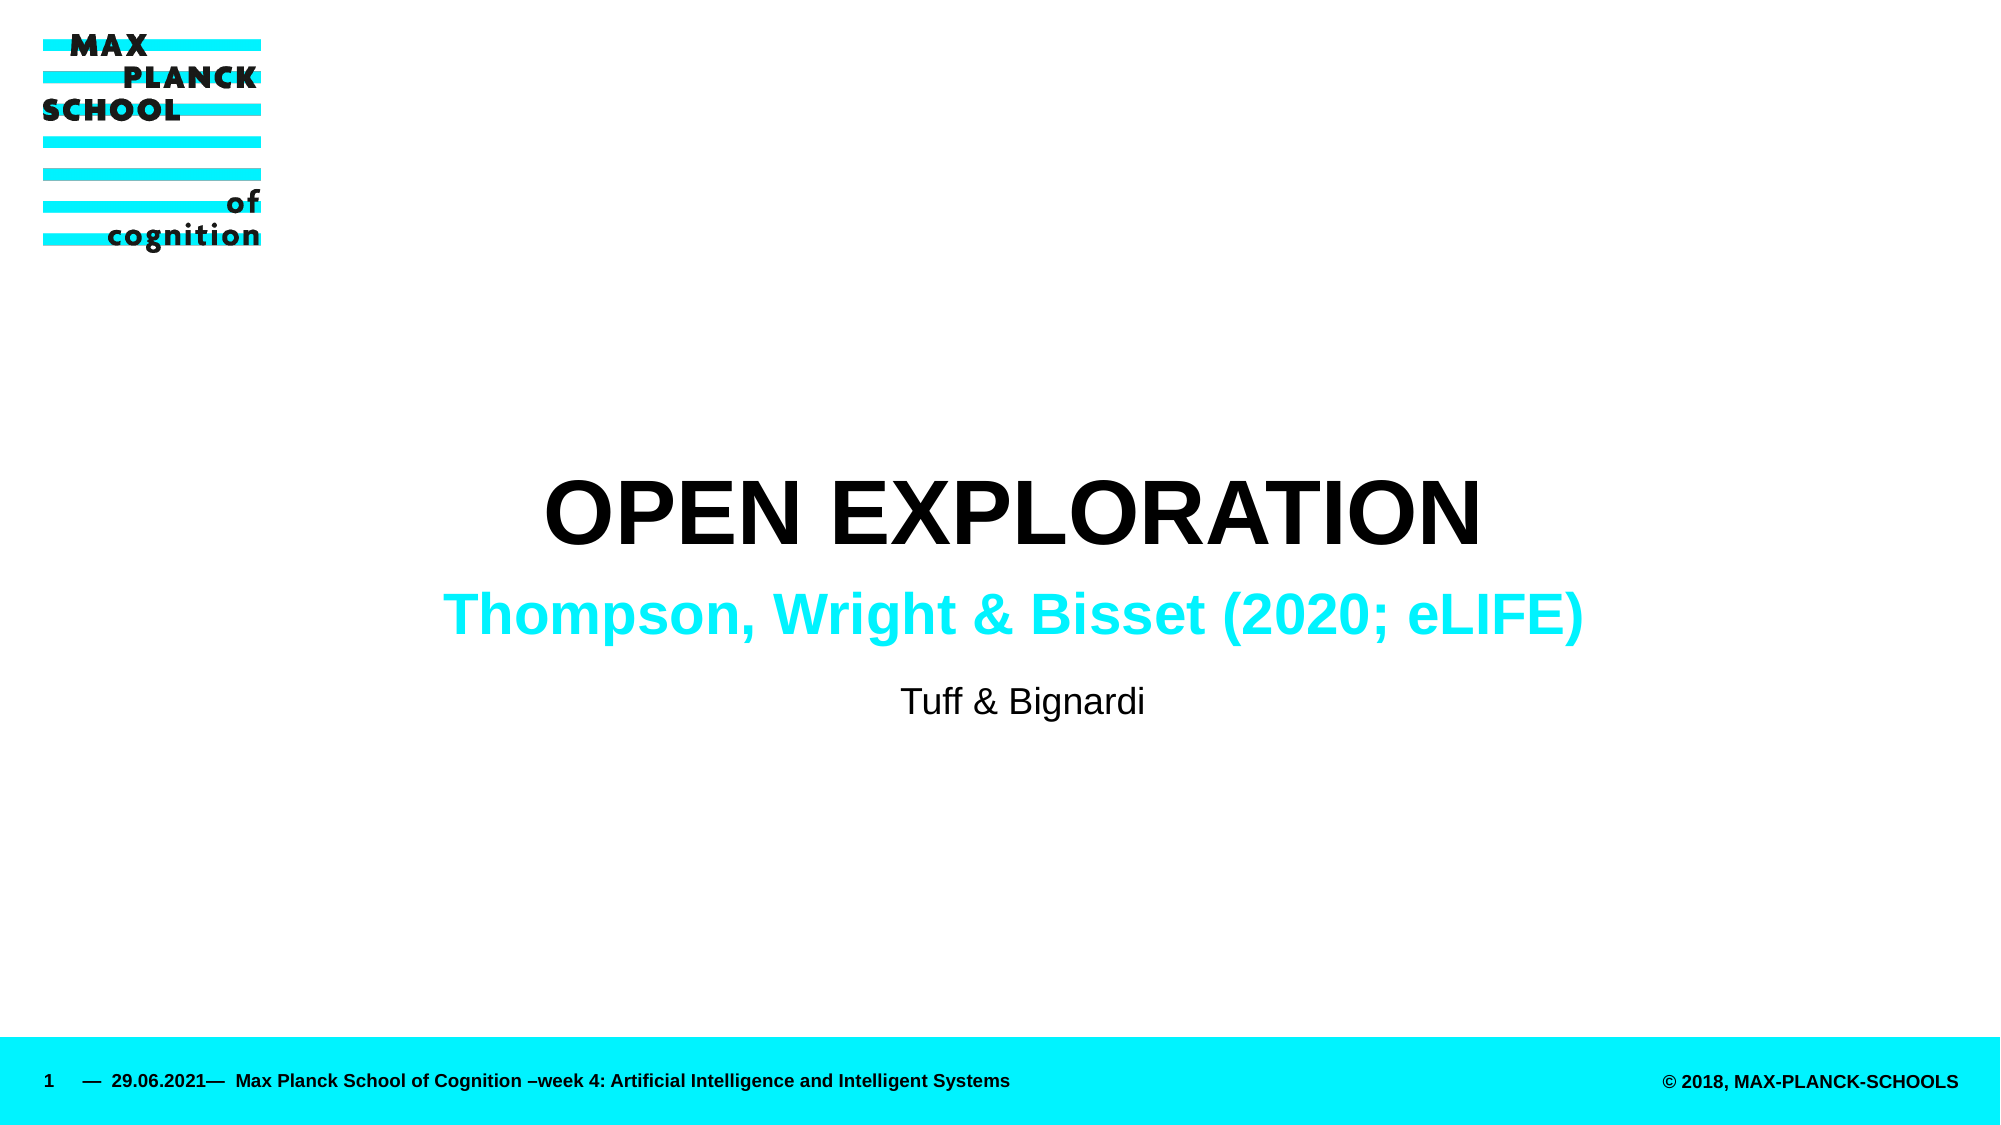

# Open Exploration
Thompson, Wright & Bisset (2020; eLIFE)
Tuff & Bignardi
1
—  29.06.2021—  Max Planck School of Cognition –week 4: Artificial Intelligence and Intelligent Systems